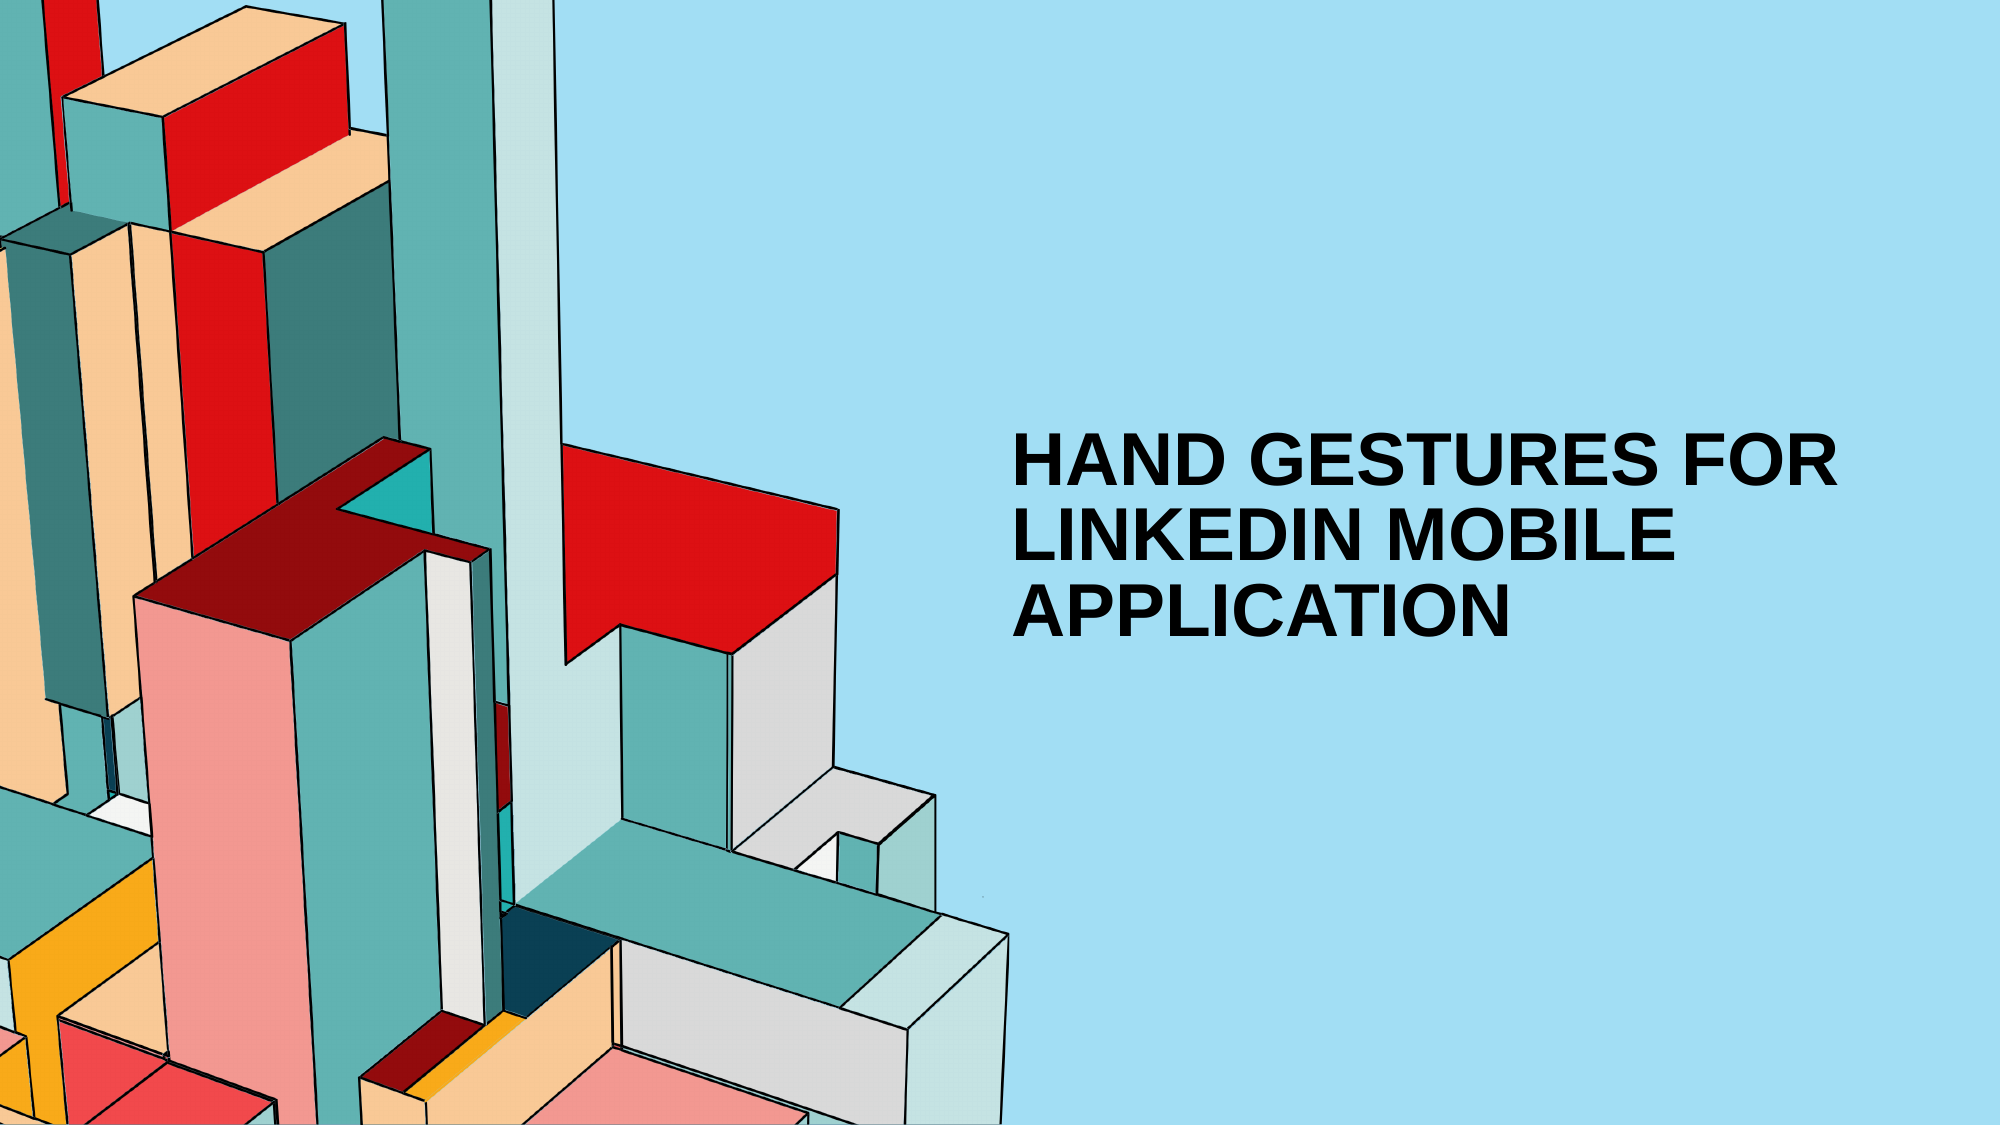

# Hand Gestures for Linkedin Mobıle Applıcatıon